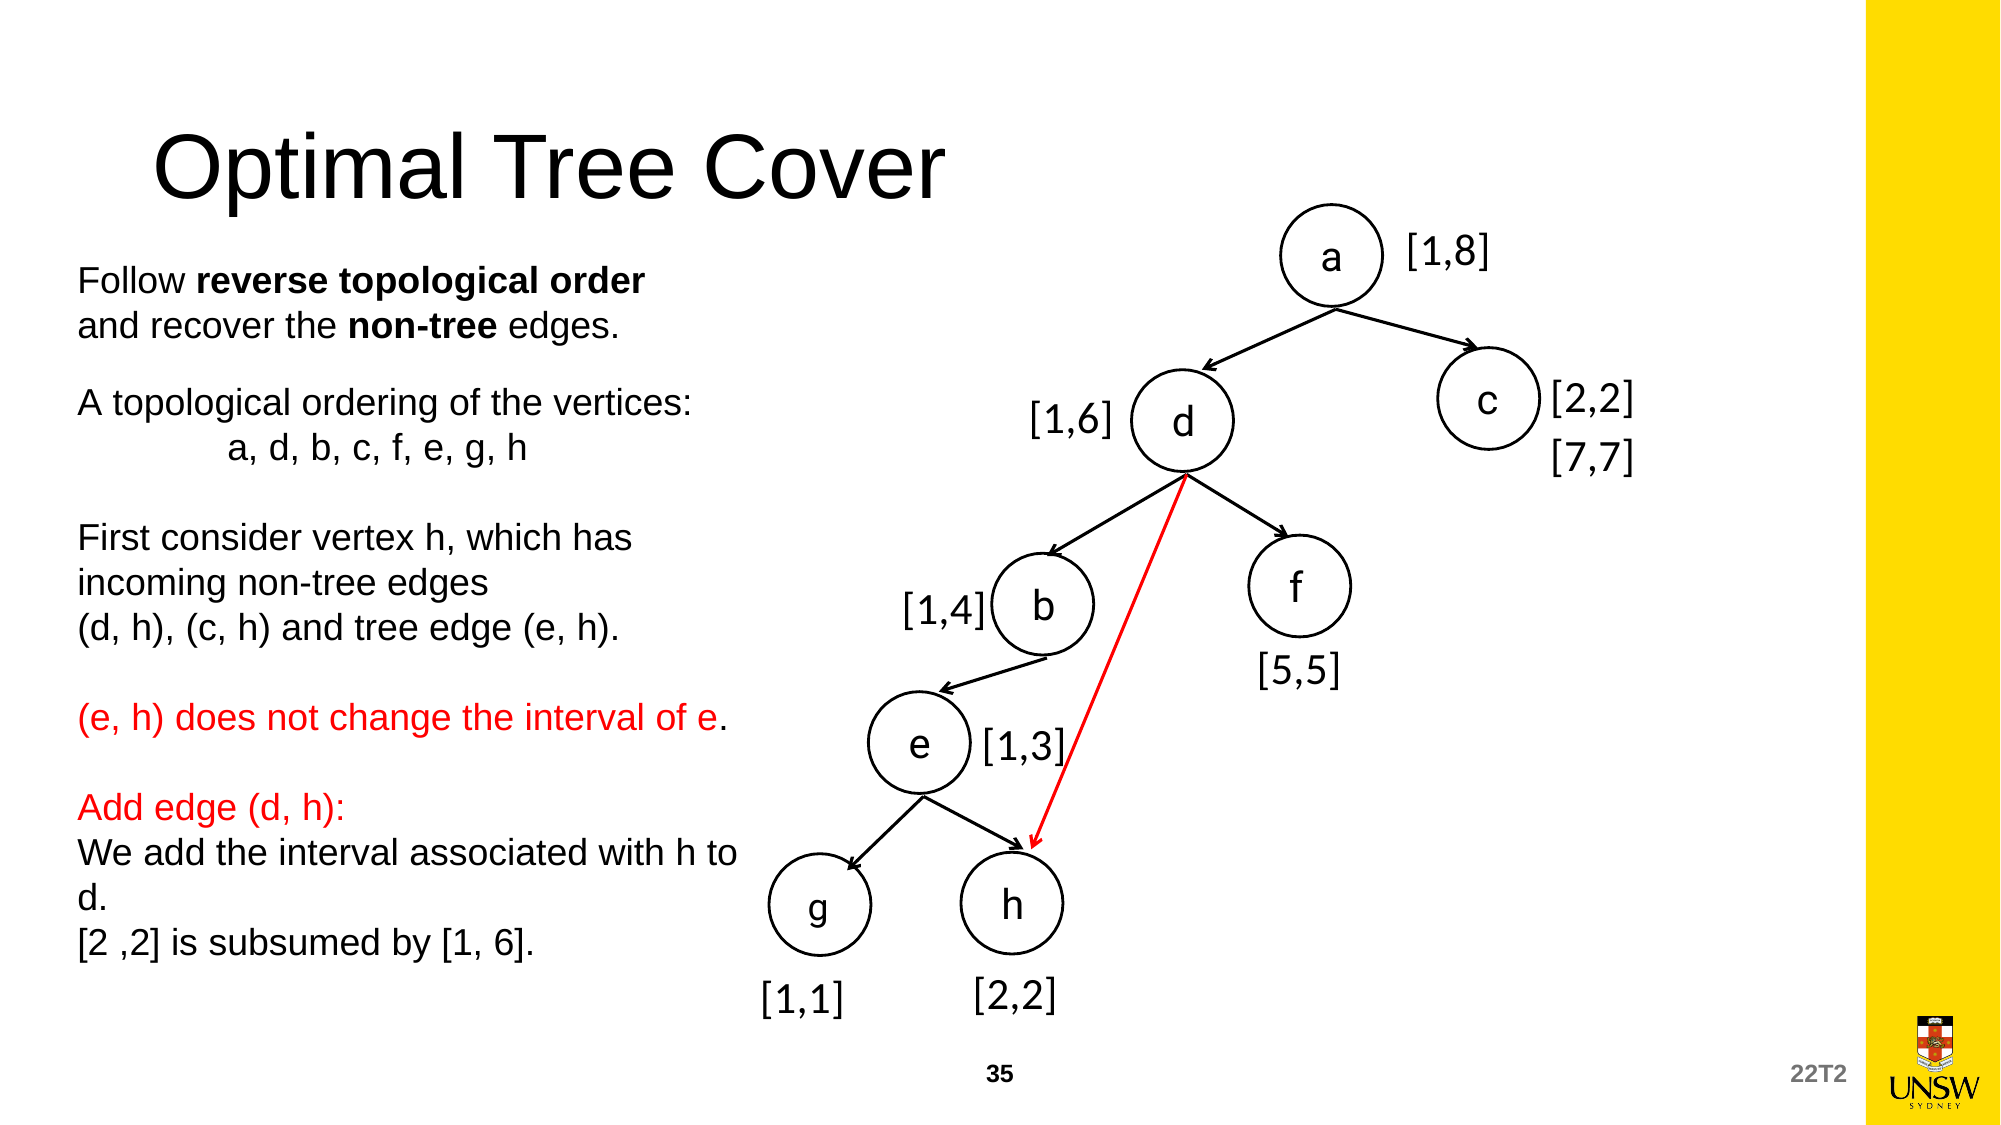

# Optimal Tree Cover

[1,8]
a

Follow reverse topological order and recover the non-tree edges.

c
[2,2]

A topological ordering of the vertices:
	a, d, b, c, f, e, g, h

First consider vertex h, which has incoming non-tree edges
(d, h), (c, h) and tree edge (e, h).

(e, h) does not change the interval of e.

Add edge (d, h):
We add the interval associated with h to d.
[2 ,2] is subsumed by [1, 6].
[1,6]
d

[7,7]

f
b
[1,4]

[5,5]

e
[1,3]

h
g

[2,2]
[1,1]
35
22T2